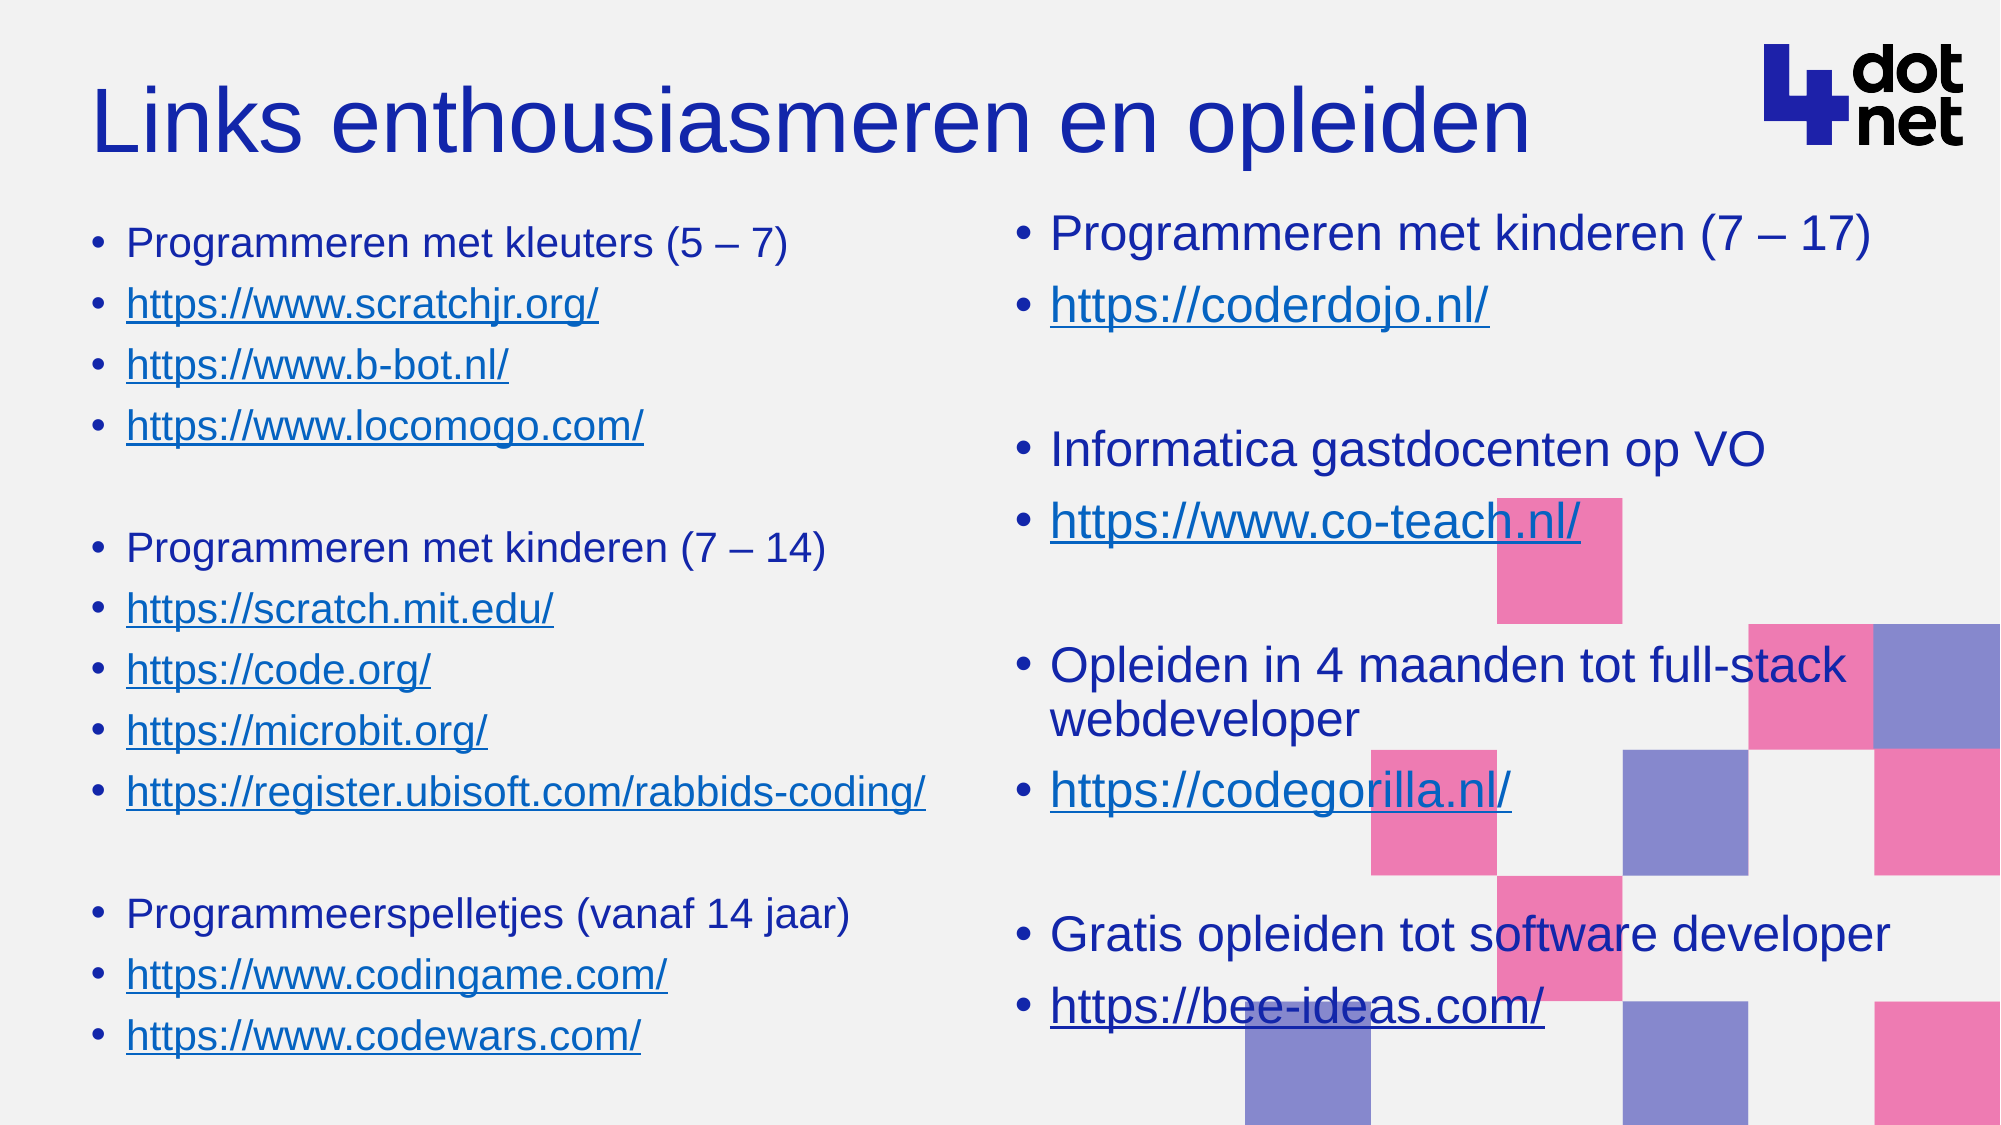

# Links enthousiasmeren en opleiden
Programmeren met kinderen (7 – 17)
https://coderdojo.nl/

Informatica gastdocenten op VO
https://www.co-teach.nl/

Opleiden in 4 maanden tot full-stack webdeveloper
https://codegorilla.nl/

Gratis opleiden tot software developer
https://bee-ideas.com/
Programmeren met kleuters (5 – 7)
https://www.scratchjr.org/
https://www.b-bot.nl/
https://www.locomogo.com/

Programmeren met kinderen (7 – 14)
https://scratch.mit.edu/
https://code.org/
https://microbit.org/
https://register.ubisoft.com/rabbids-coding/

Programmeerspelletjes (vanaf 14 jaar)
https://www.codingame.com/
https://www.codewars.com/